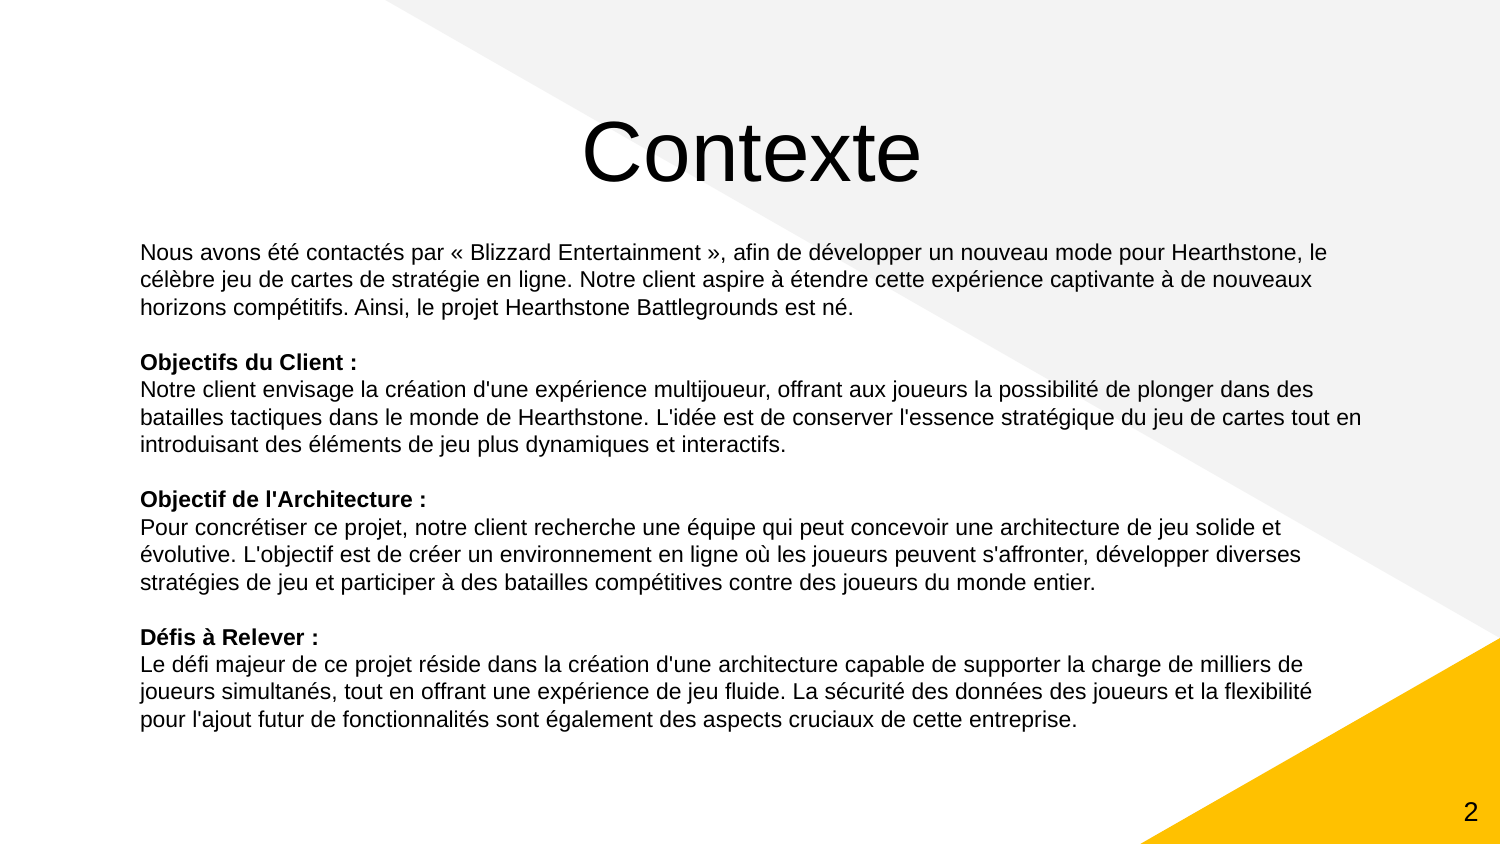

# Contexte
Nous avons été contactés par « Blizzard Entertainment », afin de développer un nouveau mode pour Hearthstone, le célèbre jeu de cartes de stratégie en ligne. Notre client aspire à étendre cette expérience captivante à de nouveaux horizons compétitifs. Ainsi, le projet Hearthstone Battlegrounds est né.

Objectifs du Client :
Notre client envisage la création d'une expérience multijoueur, offrant aux joueurs la possibilité de plonger dans des batailles tactiques dans le monde de Hearthstone. L'idée est de conserver l'essence stratégique du jeu de cartes tout en introduisant des éléments de jeu plus dynamiques et interactifs.

Objectif de l'Architecture :
Pour concrétiser ce projet, notre client recherche une équipe qui peut concevoir une architecture de jeu solide et évolutive. L'objectif est de créer un environnement en ligne où les joueurs peuvent s'affronter, développer diverses stratégies de jeu et participer à des batailles compétitives contre des joueurs du monde entier.

Défis à Relever :
Le défi majeur de ce projet réside dans la création d'une architecture capable de supporter la charge de milliers de joueurs simultanés, tout en offrant une expérience de jeu fluide. La sécurité des données des joueurs et la flexibilité pour l'ajout futur de fonctionnalités sont également des aspects cruciaux de cette entreprise.

2